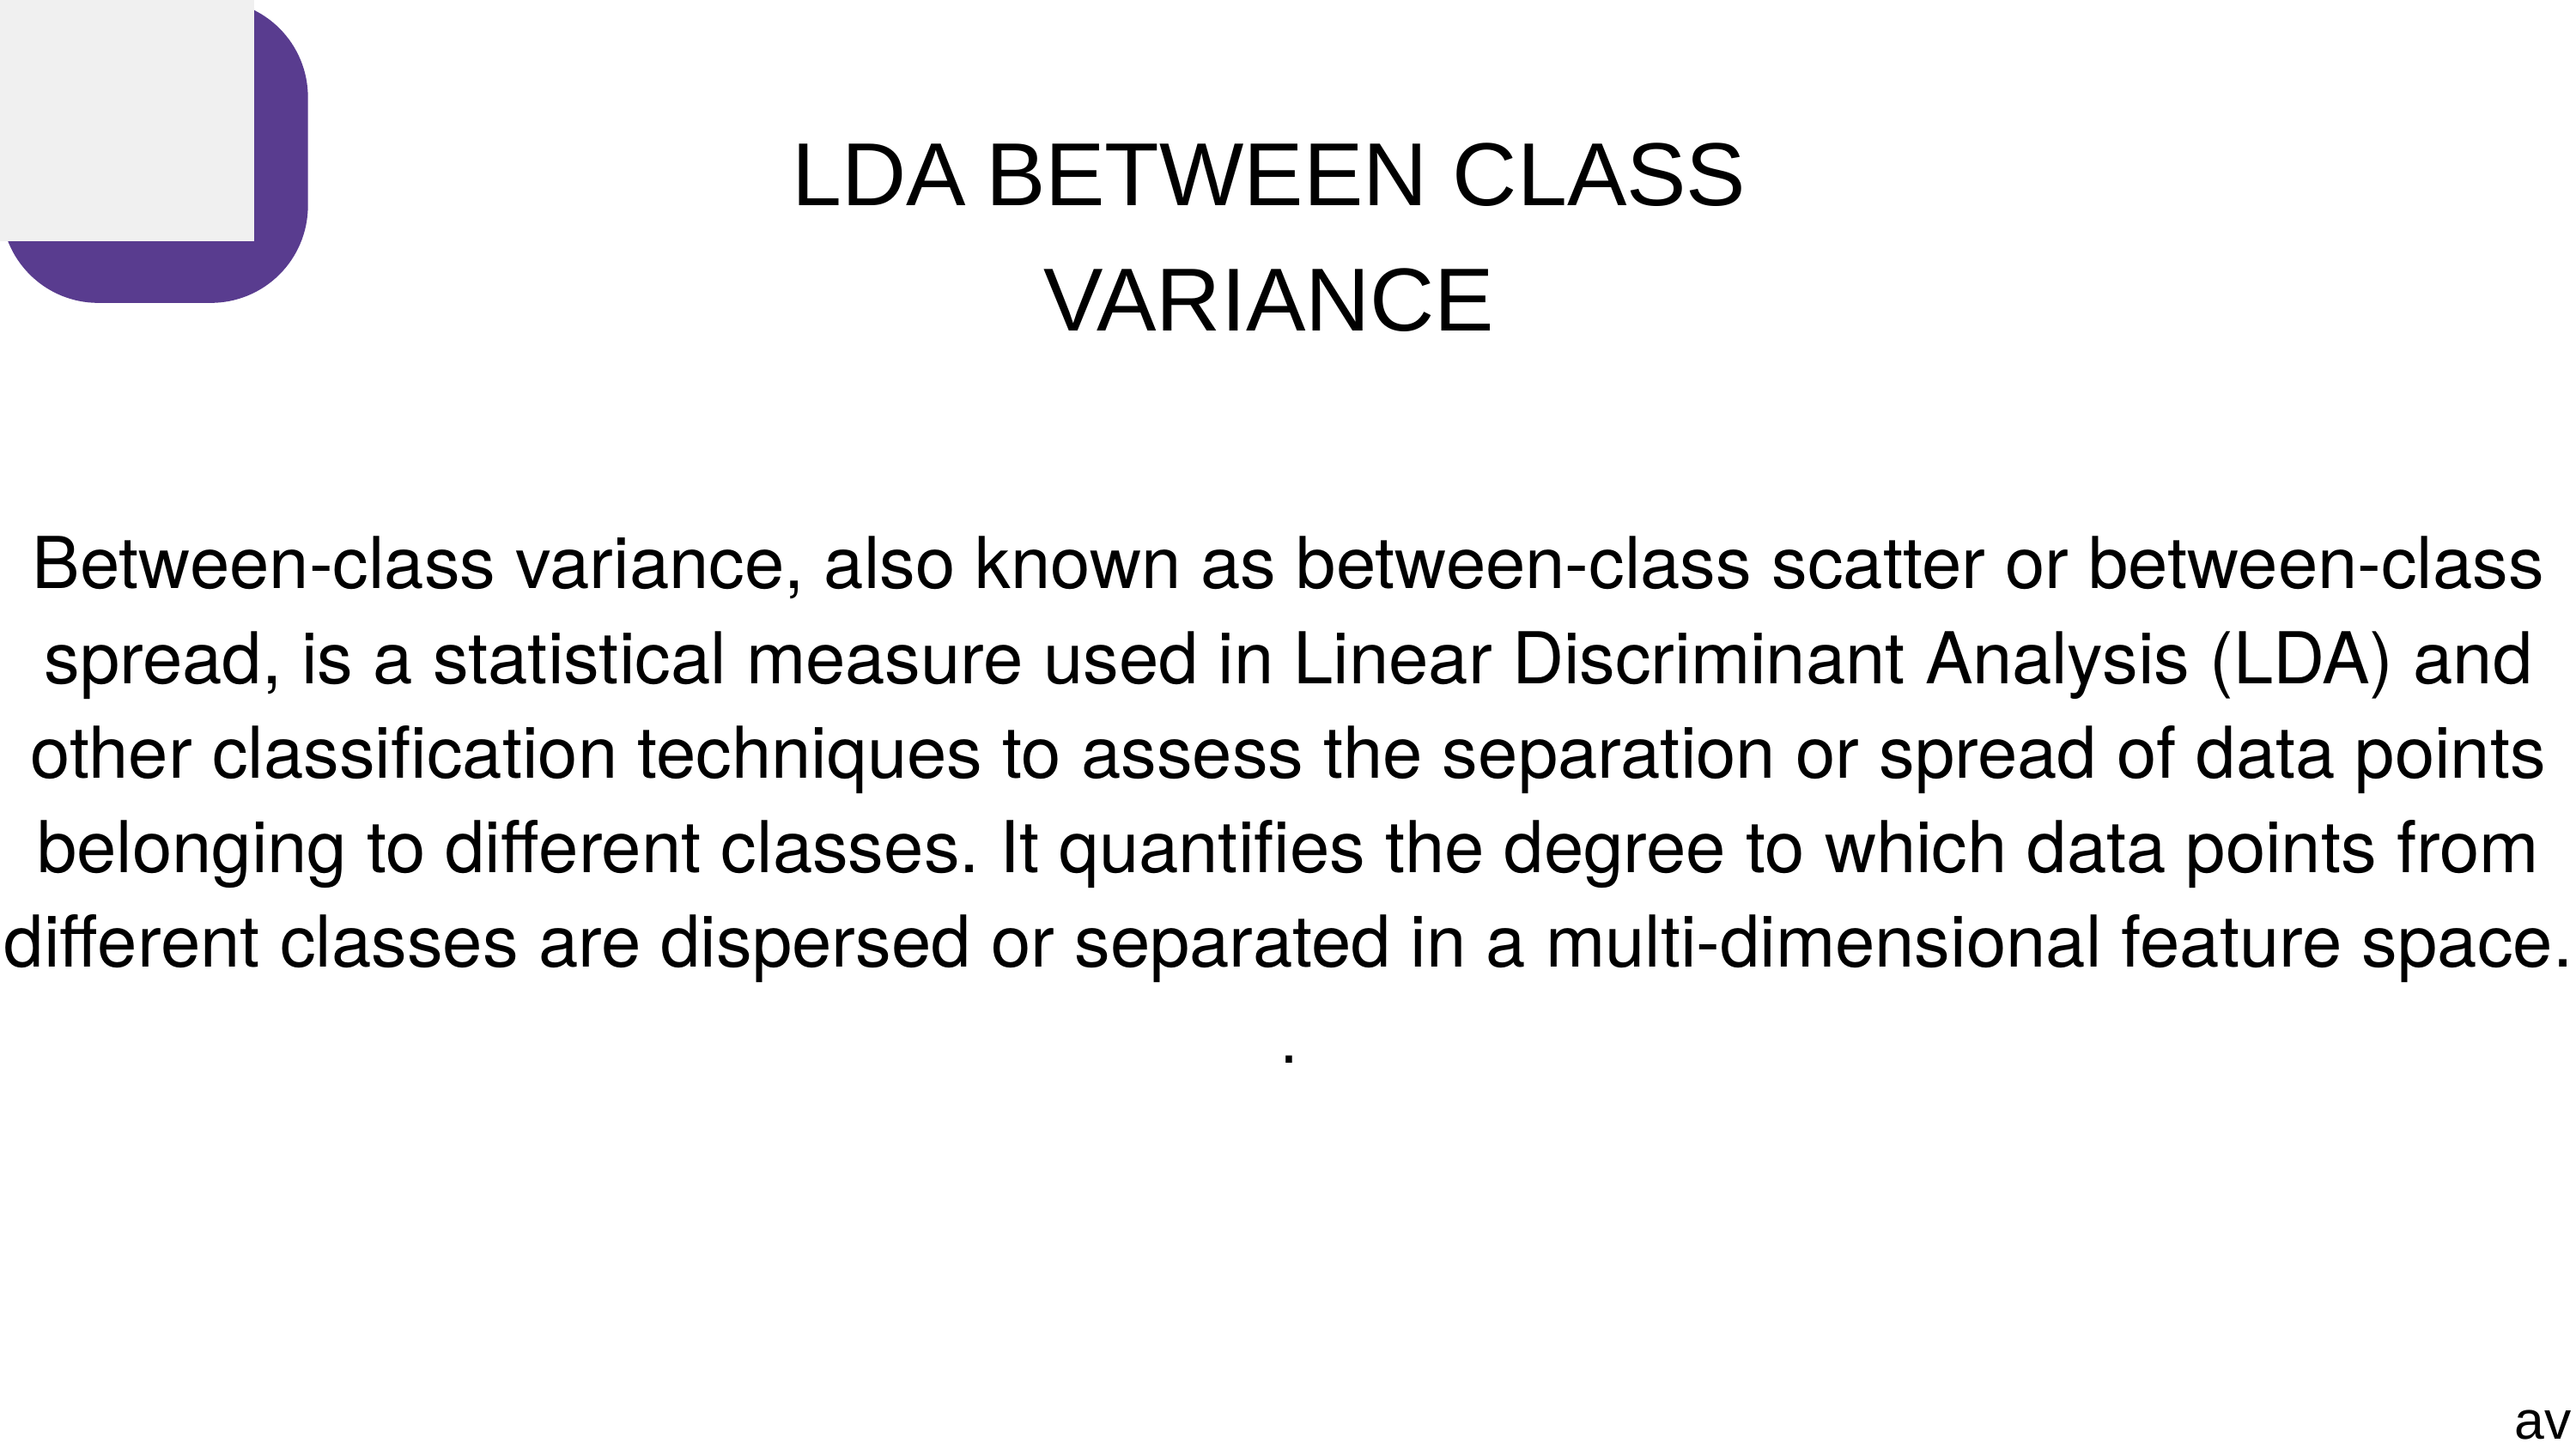

LDA BETWEEN CLASS VARIANCE
Between-class variance, also known as between-class scatter or between-class spread, is a statistical measure used in Linear Discriminant Analysis (LDA) and other classification techniques to assess the separation or spread of data points belonging to different classes. It quantifies the degree to which data points from different classes are dispersed or separated in a multi-dimensional feature space.
.
av